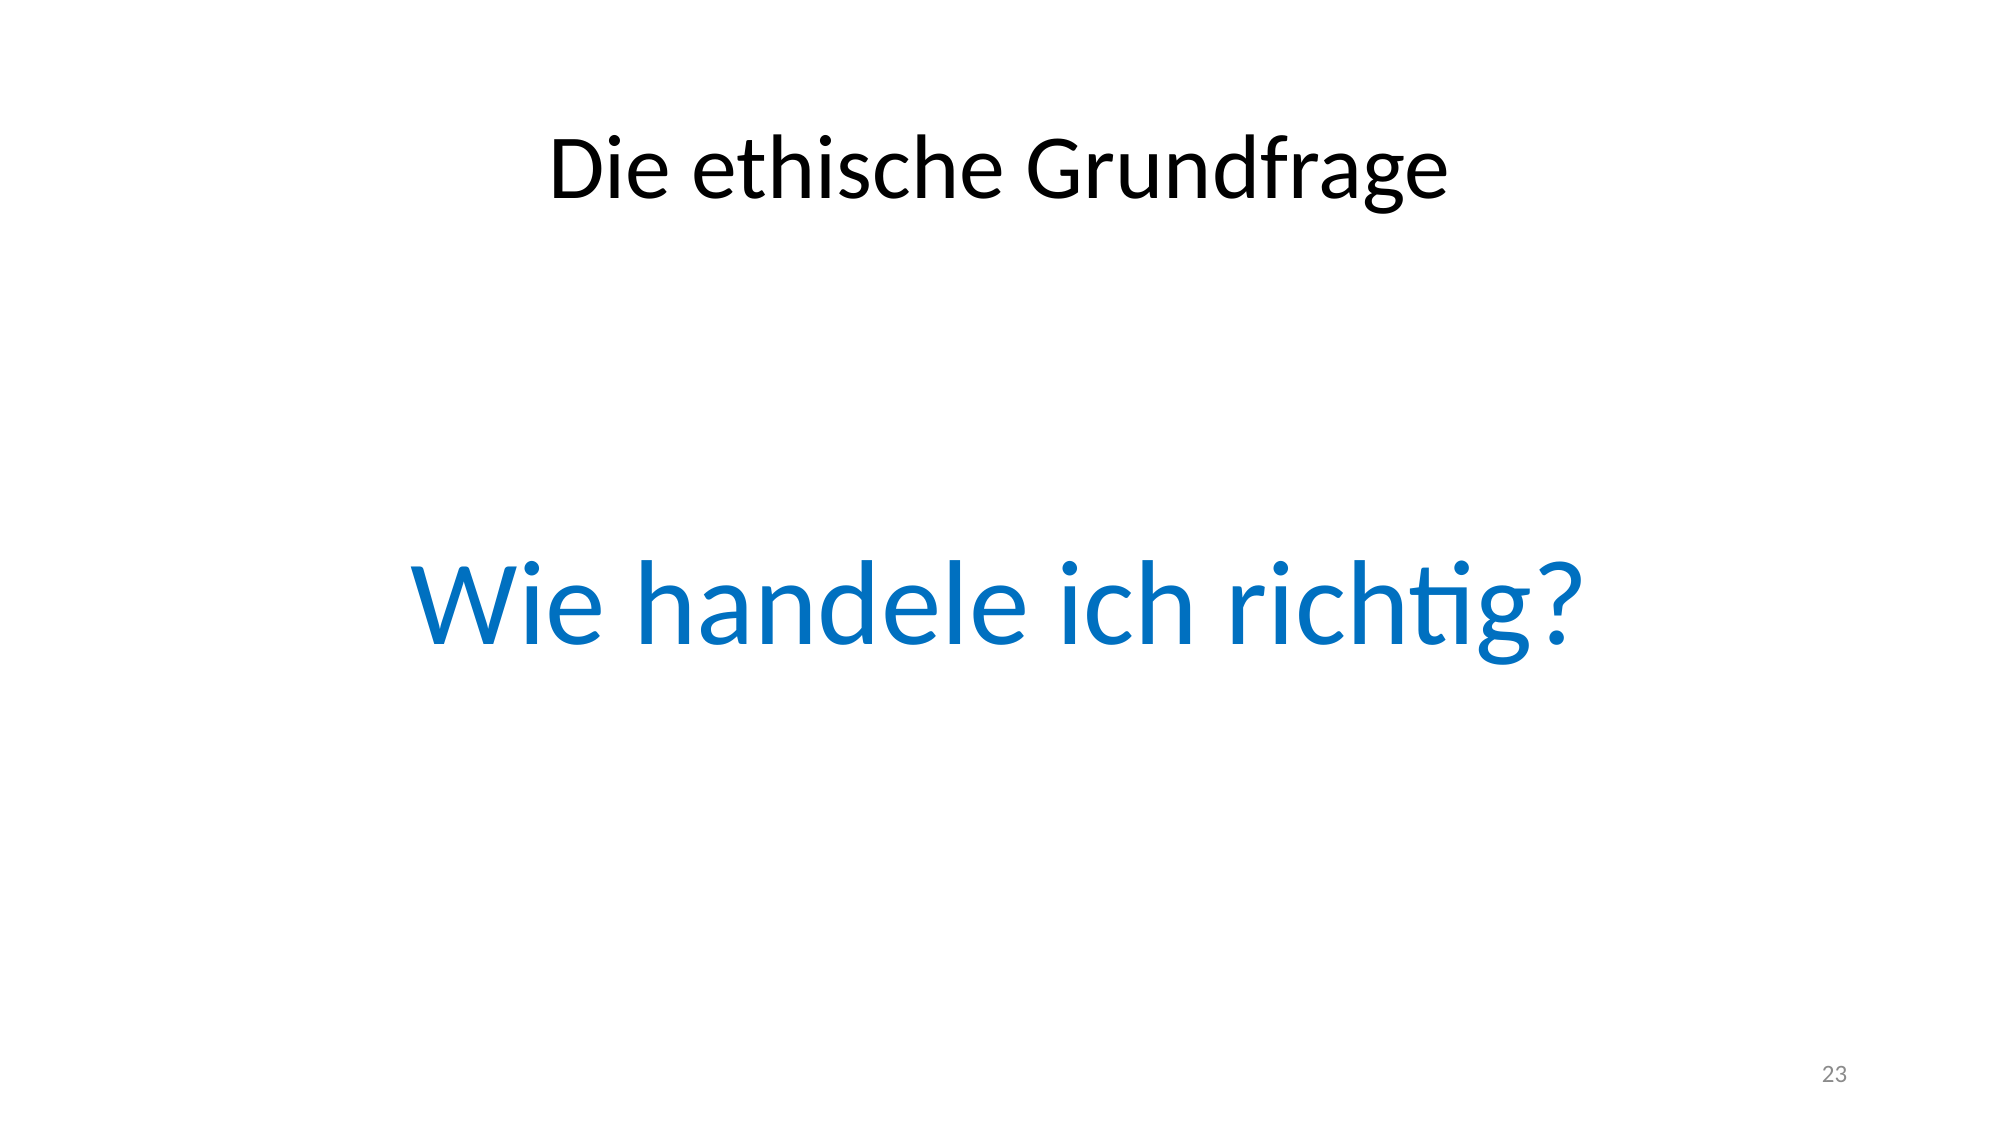

# Die ethische Grundfrage

Wie handele ich richtig?
23